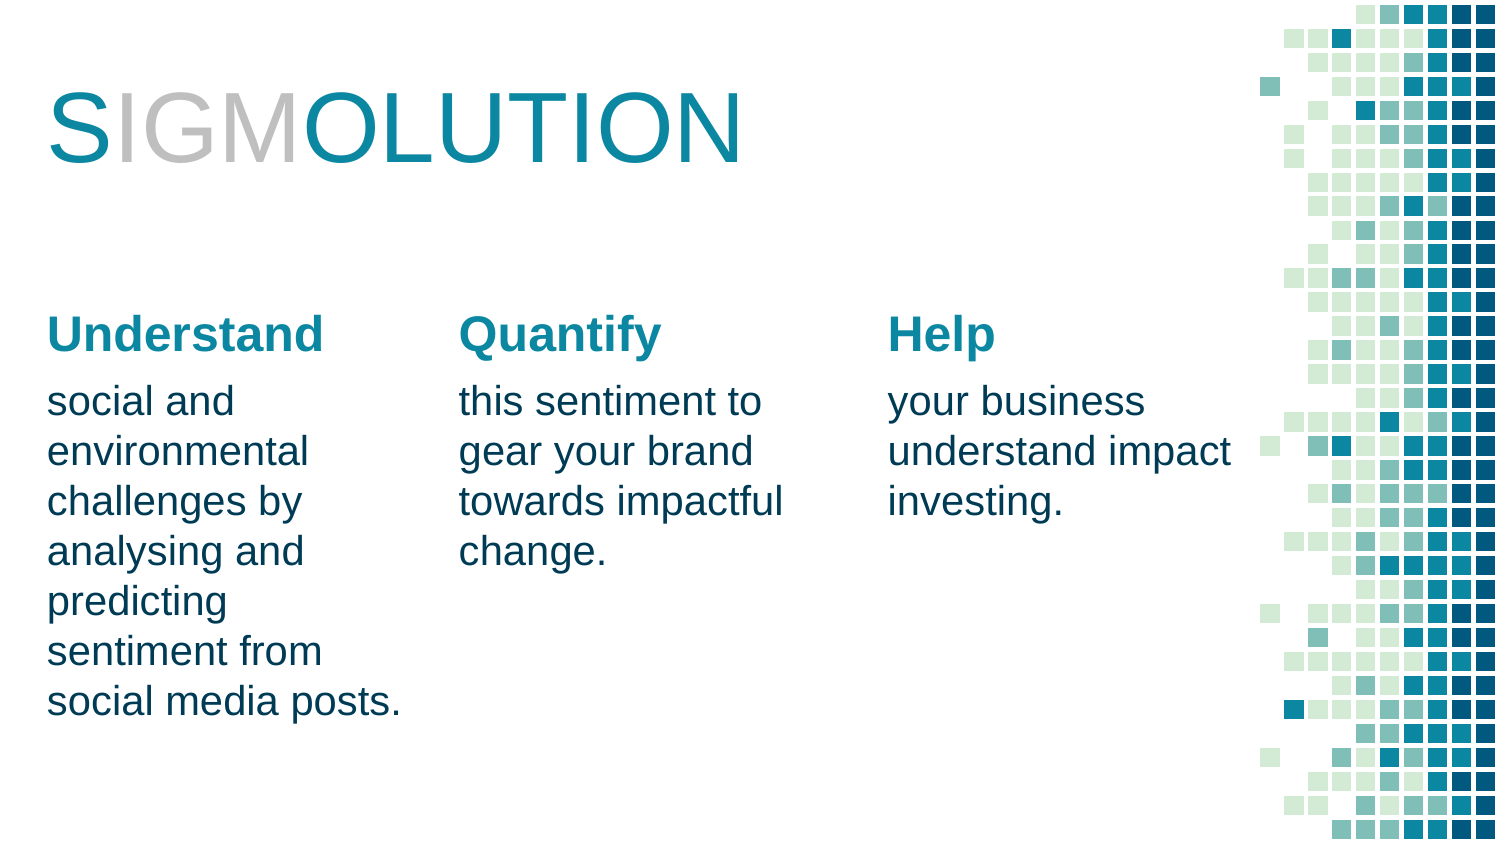

SIGMOLUTION
Understand
social and environmental challenges by analysing and predicting sentiment from social media posts.
Quantify
this sentiment to gear your brand towards impactful change.
Help
your business understand impact investing.